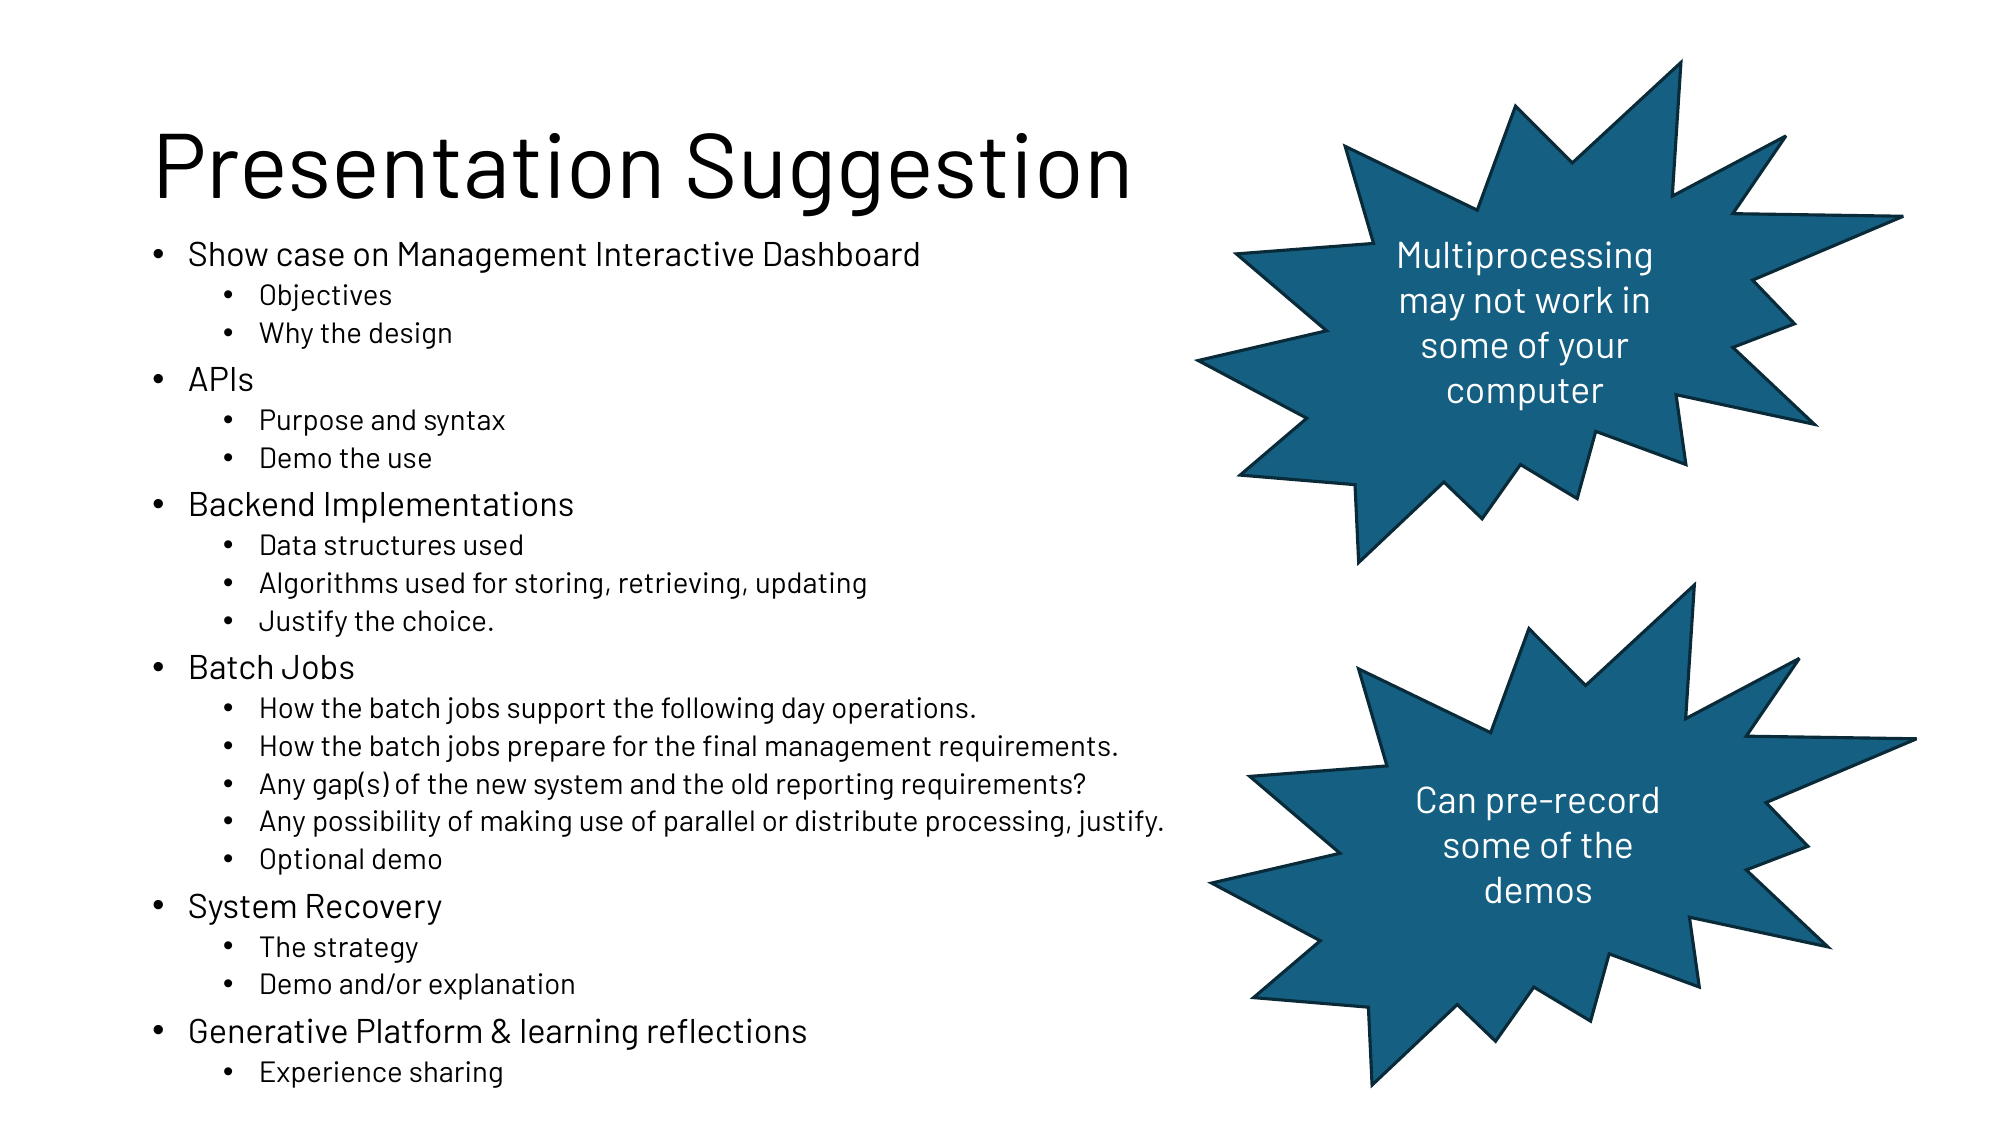

# Presentation Suggestion
Multiprocessing may not work in some of your computer
Show case on Management Interactive Dashboard
Objectives
Why the design
APIs
Purpose and syntax
Demo the use
Backend Implementations
Data structures used
Algorithms used for storing, retrieving, updating
Justify the choice.
Batch Jobs
How the batch jobs support the following day operations.
How the batch jobs prepare for the final management requirements.
Any gap(s) of the new system and the old reporting requirements?
Any possibility of making use of parallel or distribute processing, justify.
Optional demo
System Recovery
The strategy
Demo and/or explanation
Generative Platform & learning reflections
Experience sharing

Can pre-record some of the demos